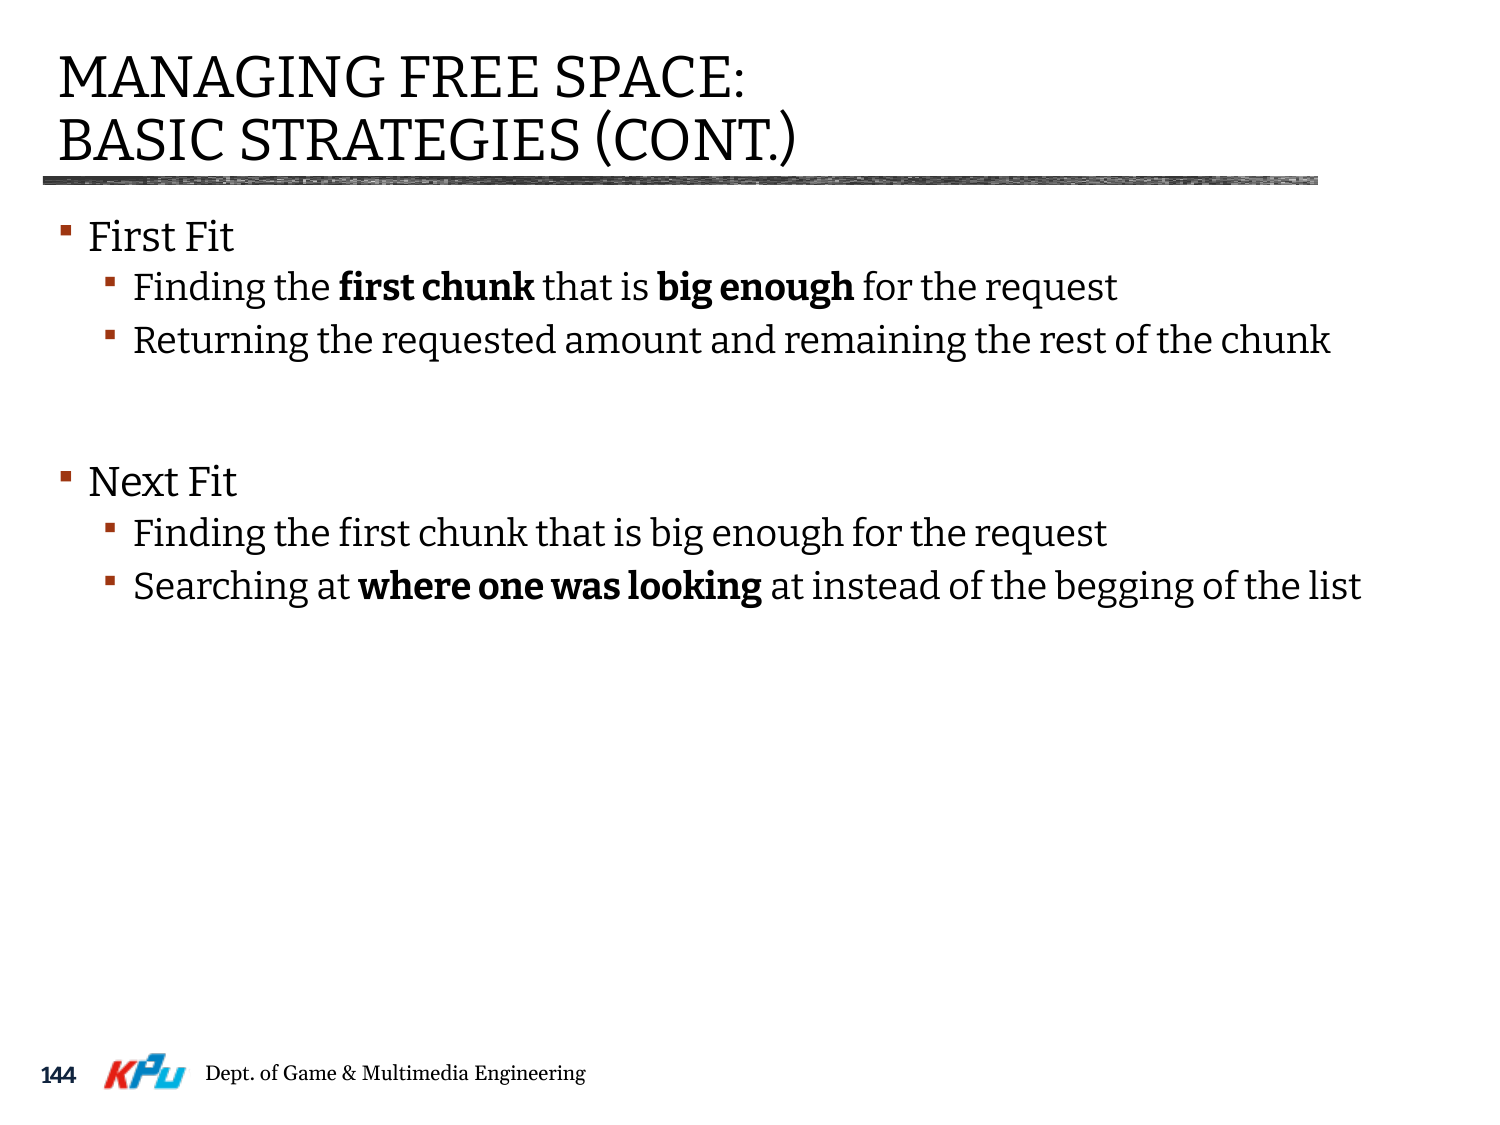

# Managing Free Space: Basic Strategies (Cont.)
First Fit
Finding the first chunk that is big enough for the request
Returning the requested amount and remaining the rest of the chunk

Next Fit
Finding the first chunk that is big enough for the request
Searching at where one was looking at instead of the begging of the list

Dept. of Game & Multimedia Engineering
144